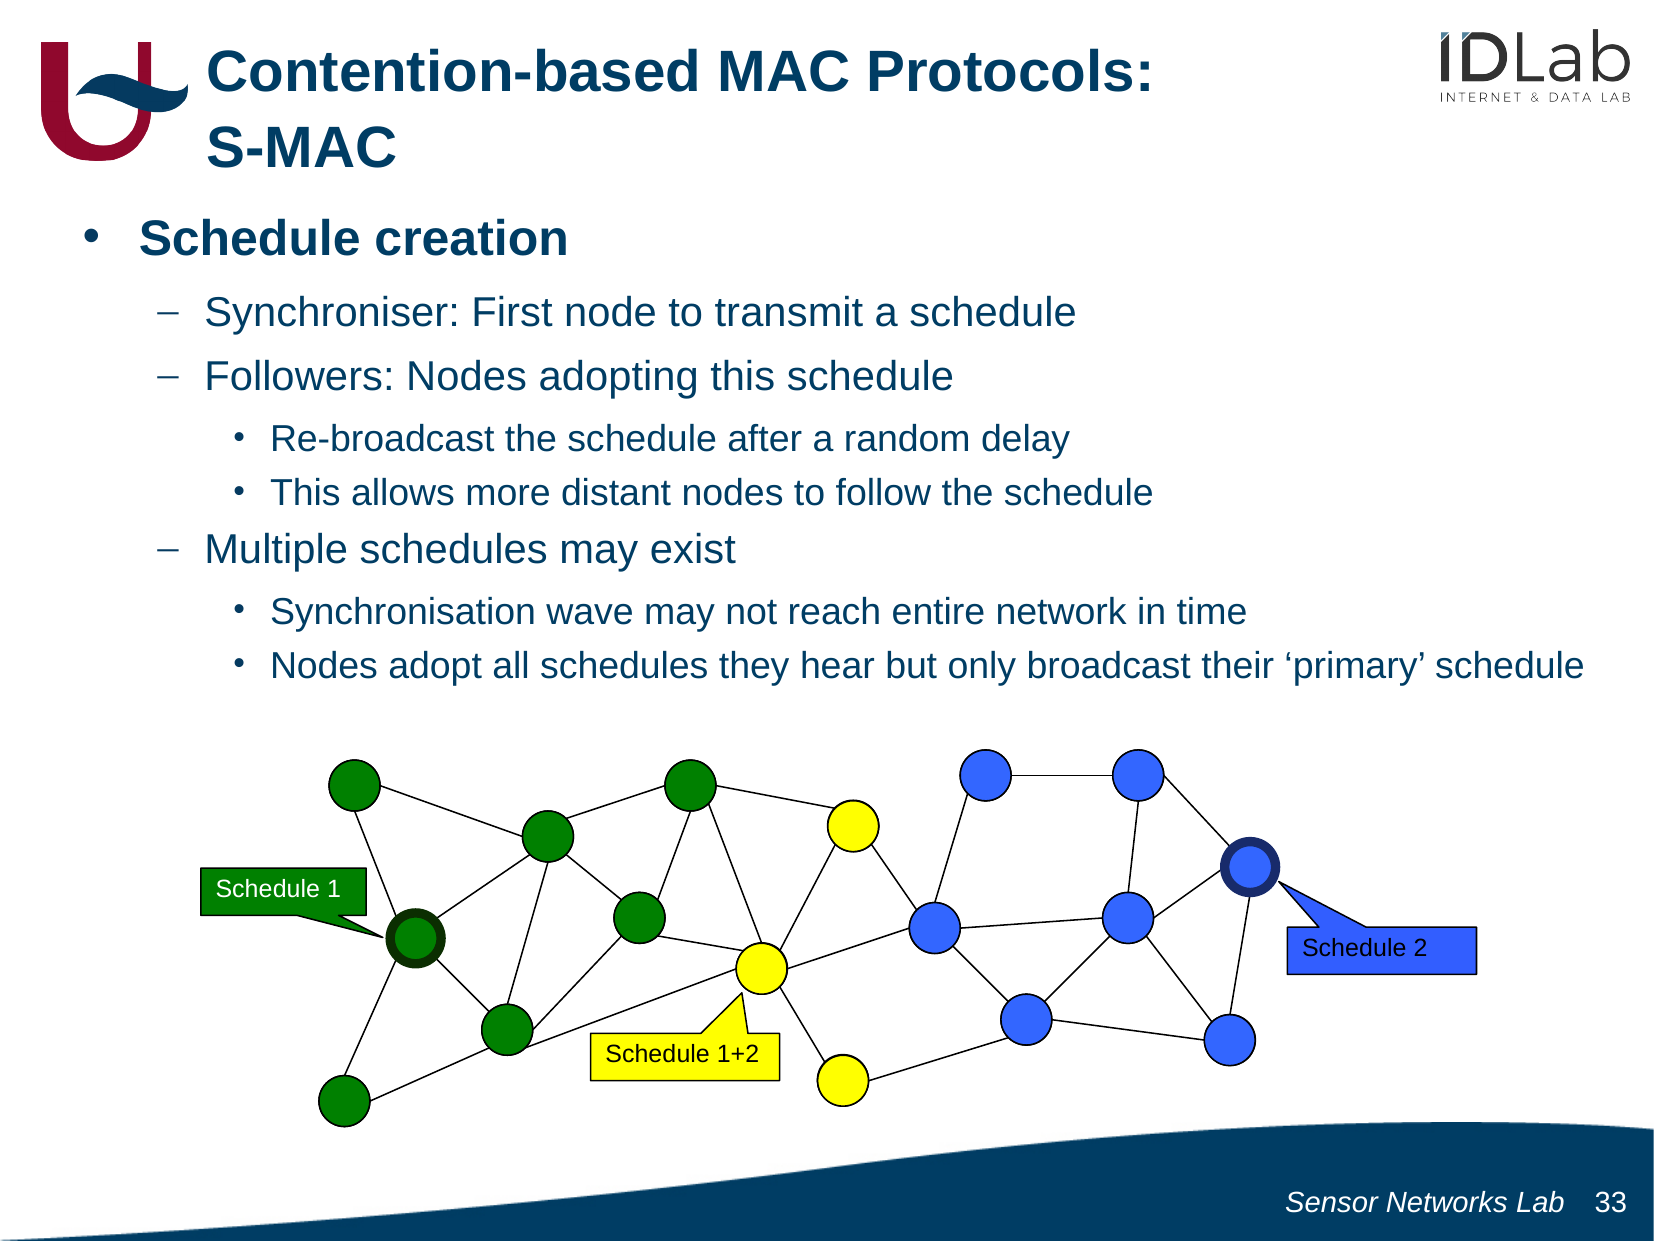

# Contention-based MAC Protocols: S-MAC
Schedule creation
Synchroniser: First node to transmit a schedule
Followers: Nodes adopting this schedule
Re-broadcast the schedule after a random delay
This allows more distant nodes to follow the schedule
Multiple schedules may exist
Synchronisation wave may not reach entire network in time
Nodes adopt all schedules they hear but only broadcast their ‘primary’ schedule

Schedule 1+2

Schedule 2
Schedule 1

Sensor Networks Lab
33